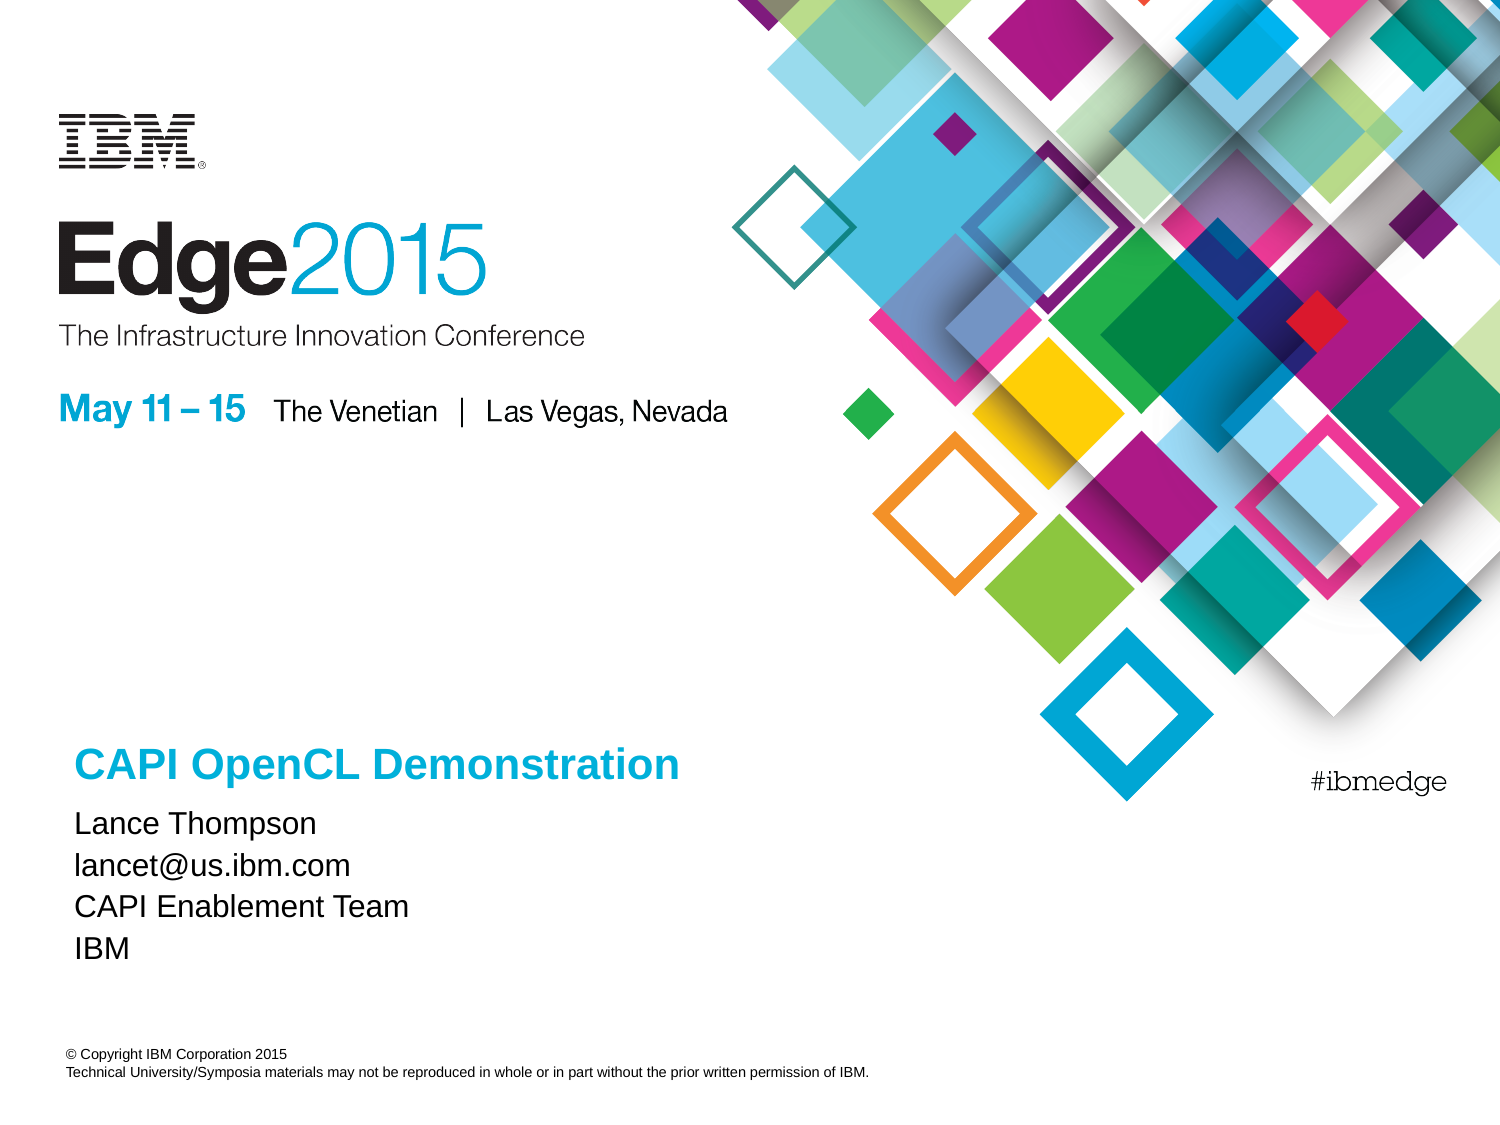

# CAPI OpenCL Demonstration
Lance Thompson
lancet@us.ibm.com
CAPI Enablement Team
IBM